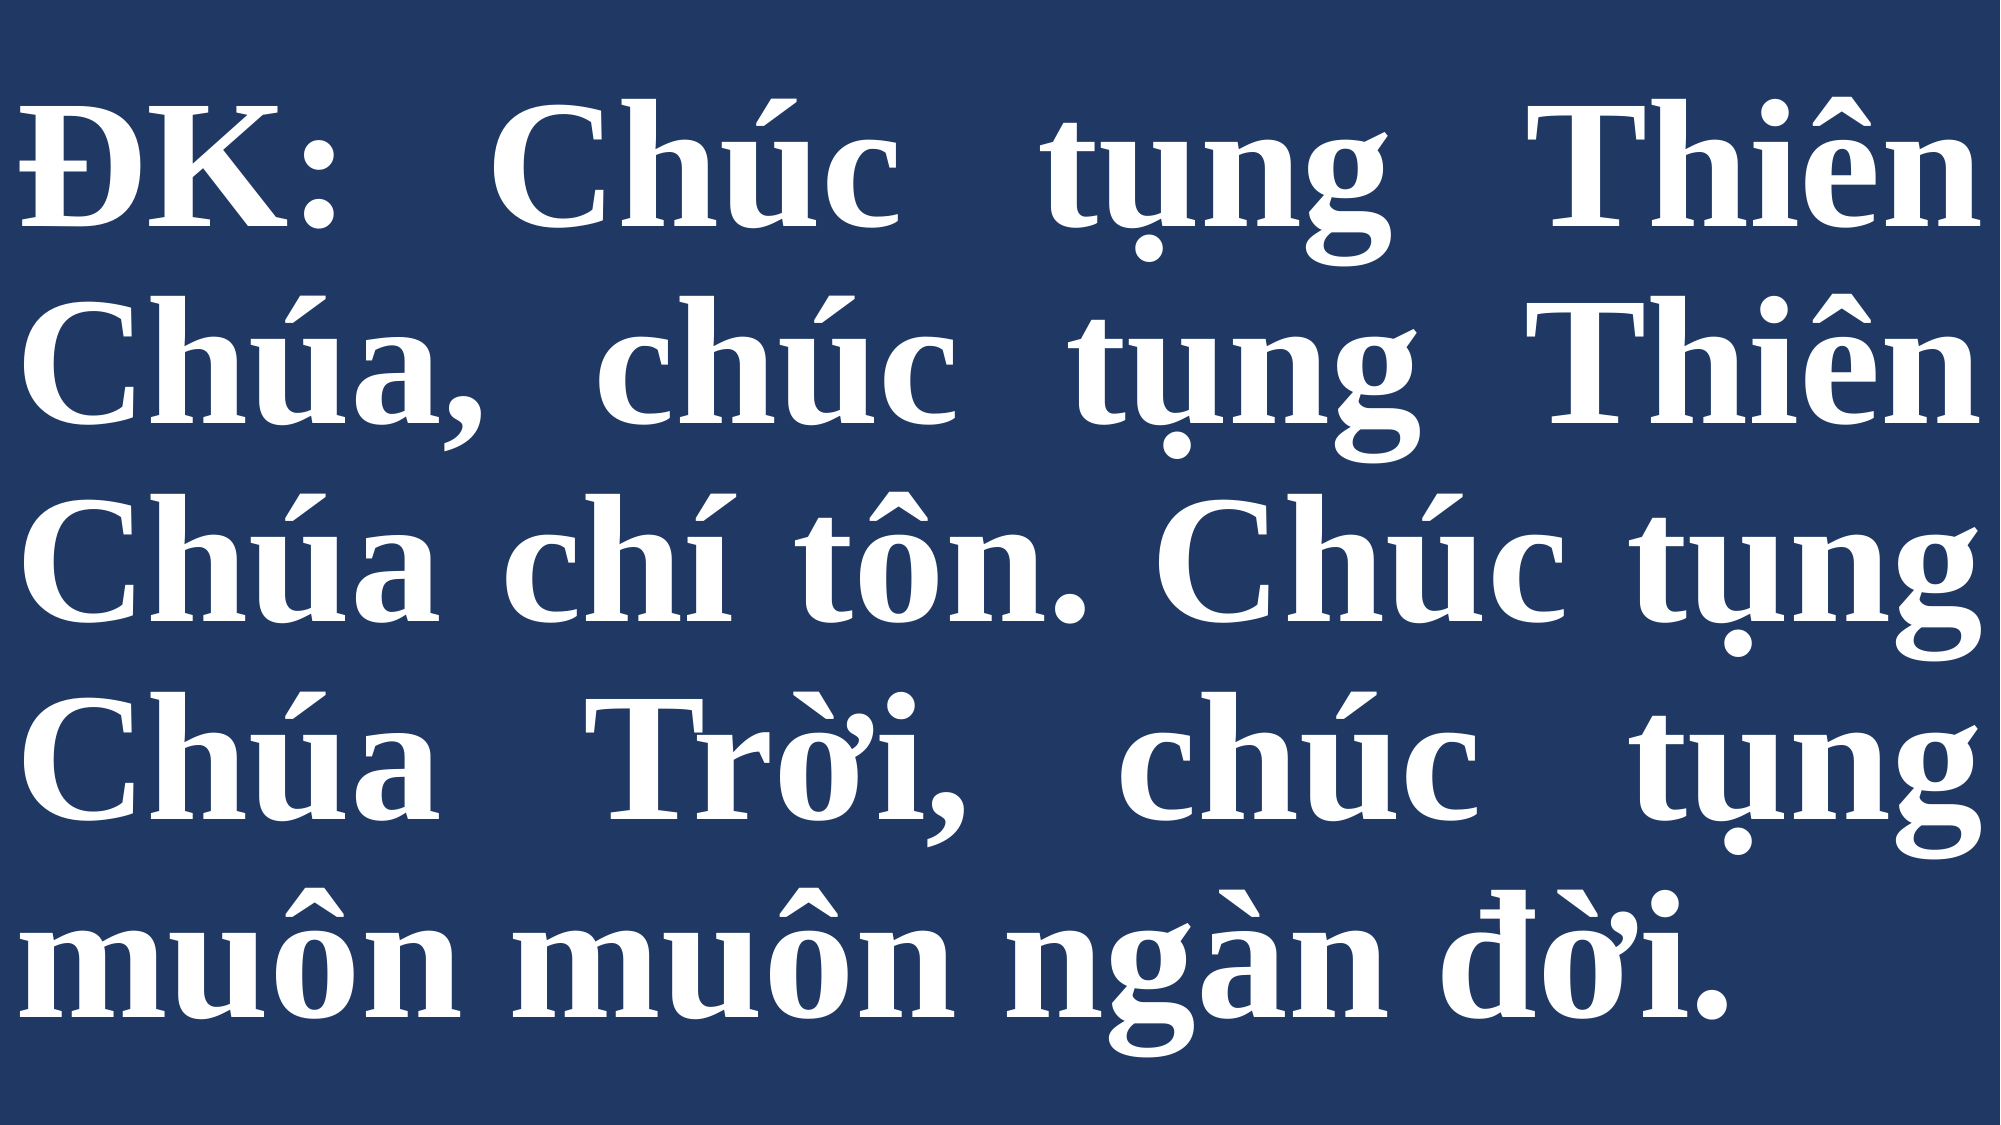

# ĐK: Chúc tụng Thiên Chúa, chúc tụng Thiên Chúa chí tôn. Chúc tụng Chúa Trời, chúc tụng muôn muôn ngàn đời.